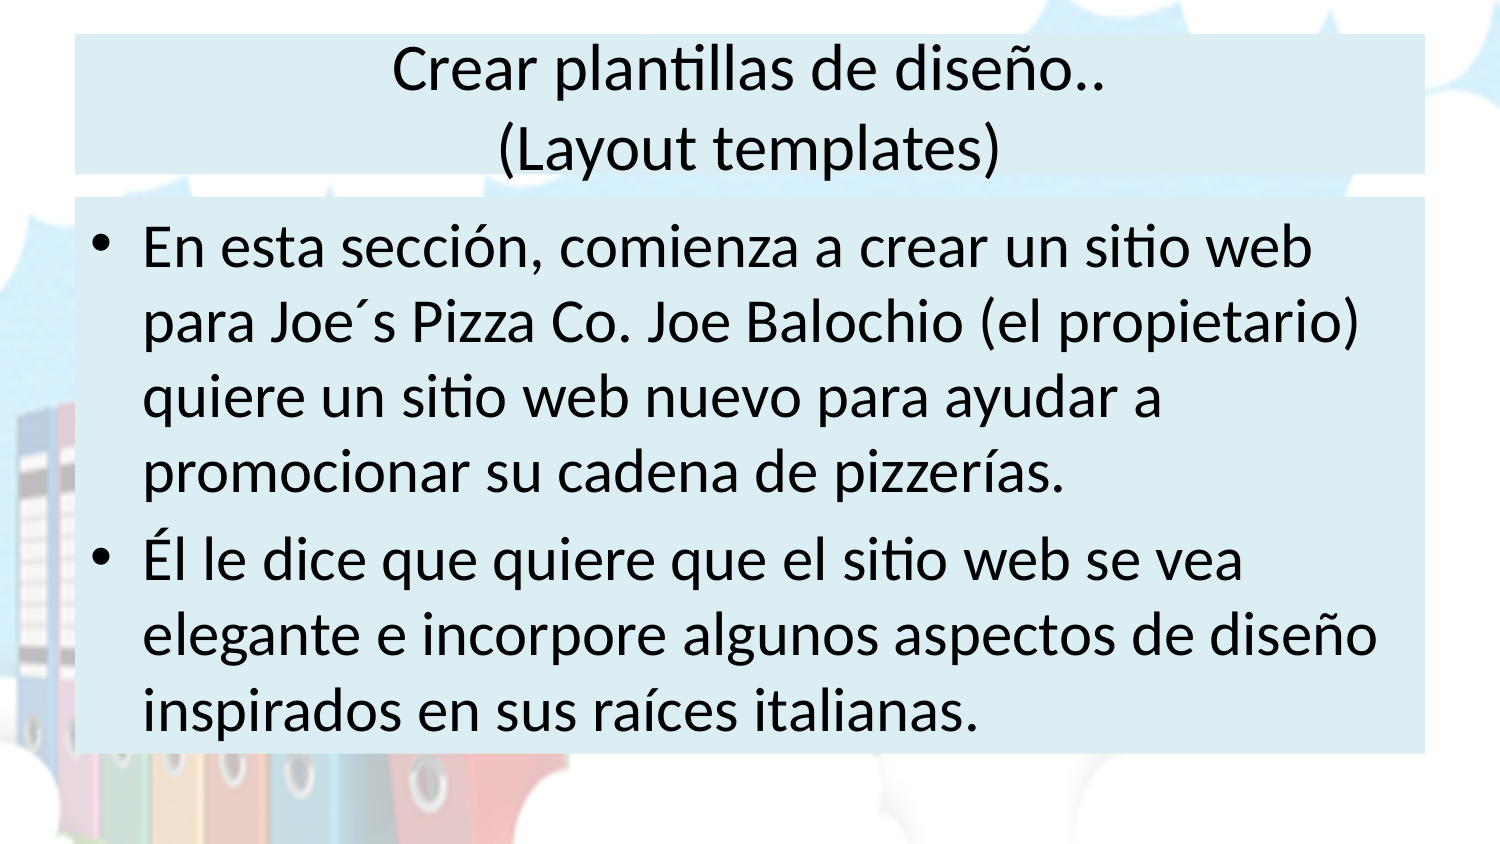

# Crear plantillas de diseño.. (Layout templates)
En esta sección, comienza a crear un sitio web para Joe´s Pizza Co. Joe Balochio (el propietario) quiere un sitio web nuevo para ayudar a promocionar su cadena de pizzerías.
Él le dice que quiere que el sitio web se vea elegante e incorpore algunos aspectos de diseño inspirados en sus raíces italianas.